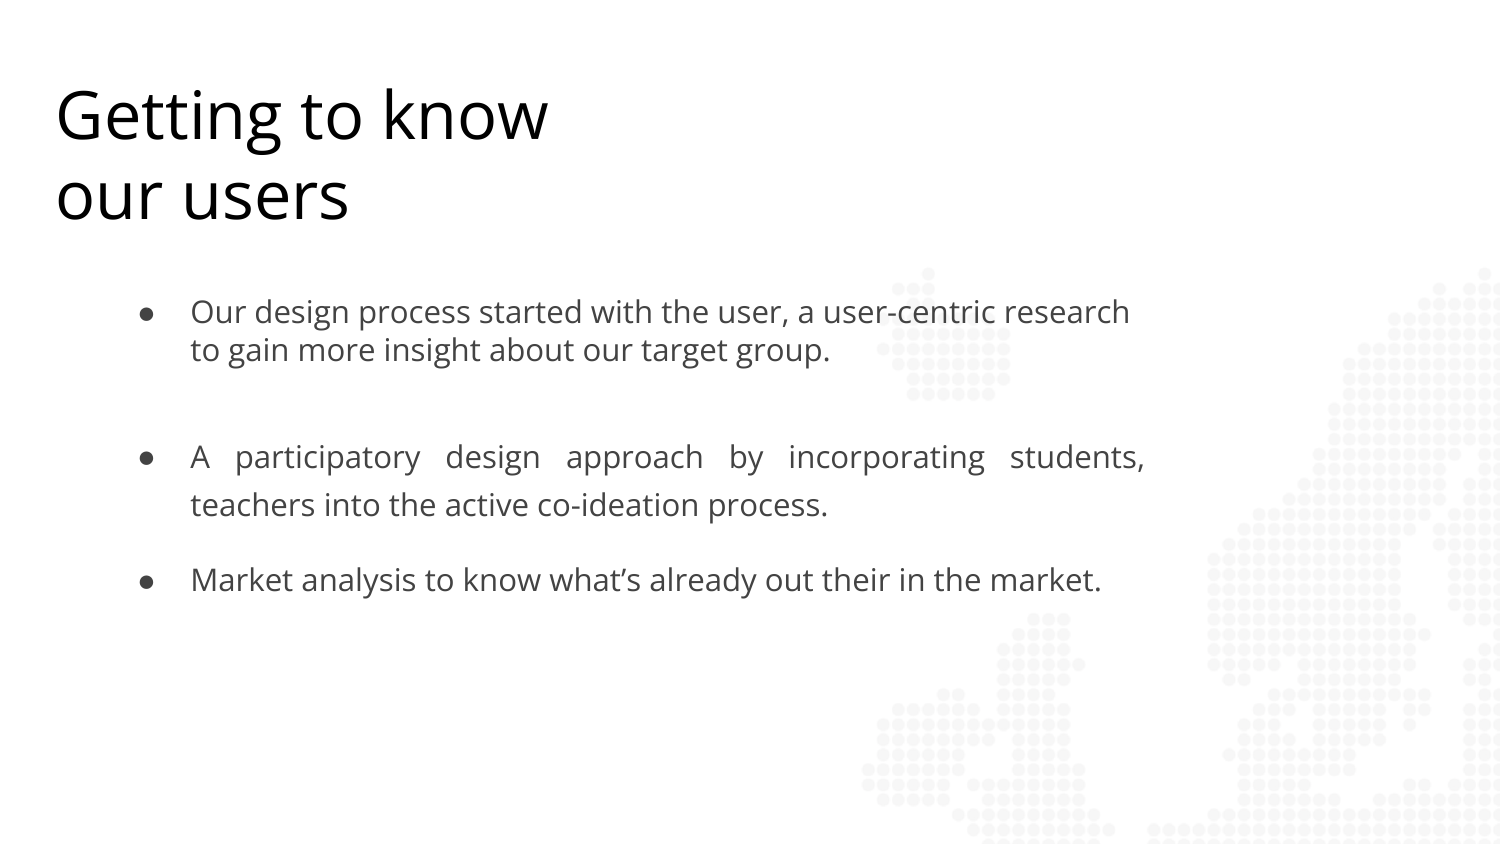

Getting to know our users
Our design process started with the user, a user-centric research to gain more insight about our target group.

A participatory design approach by incorporating students, teachers into the active co-ideation process.

Market analysis to know what’s already out their in the market.